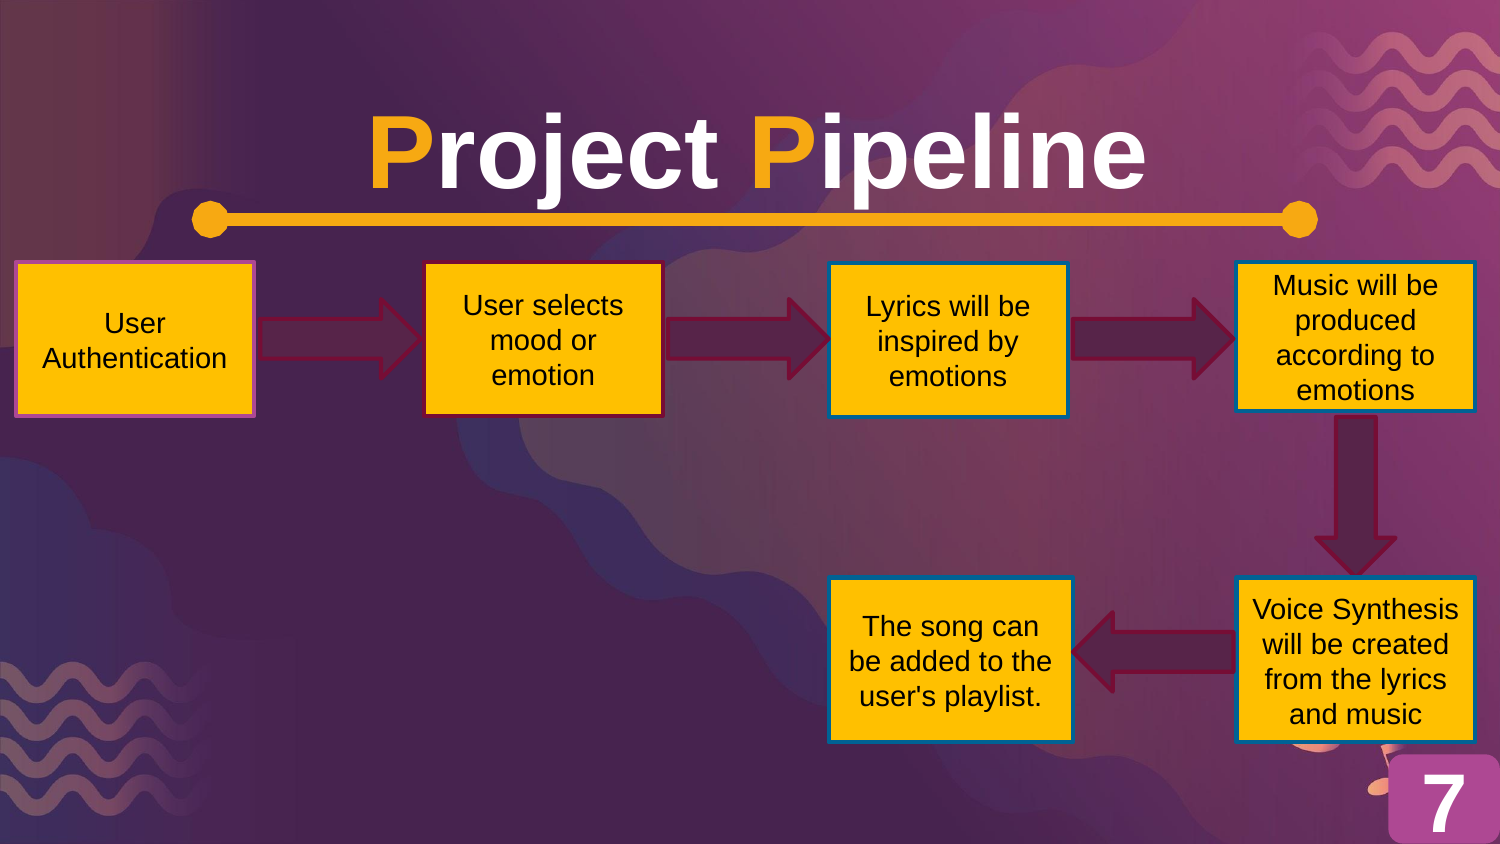

# Project Pipeline

User Authentication
Music will be produced according to emotions
User selects mood or emotion
Lyrics will be inspired by emotions

Voice Synthesis will be created from the lyrics and music
The song can be added to the user's playlist.

7